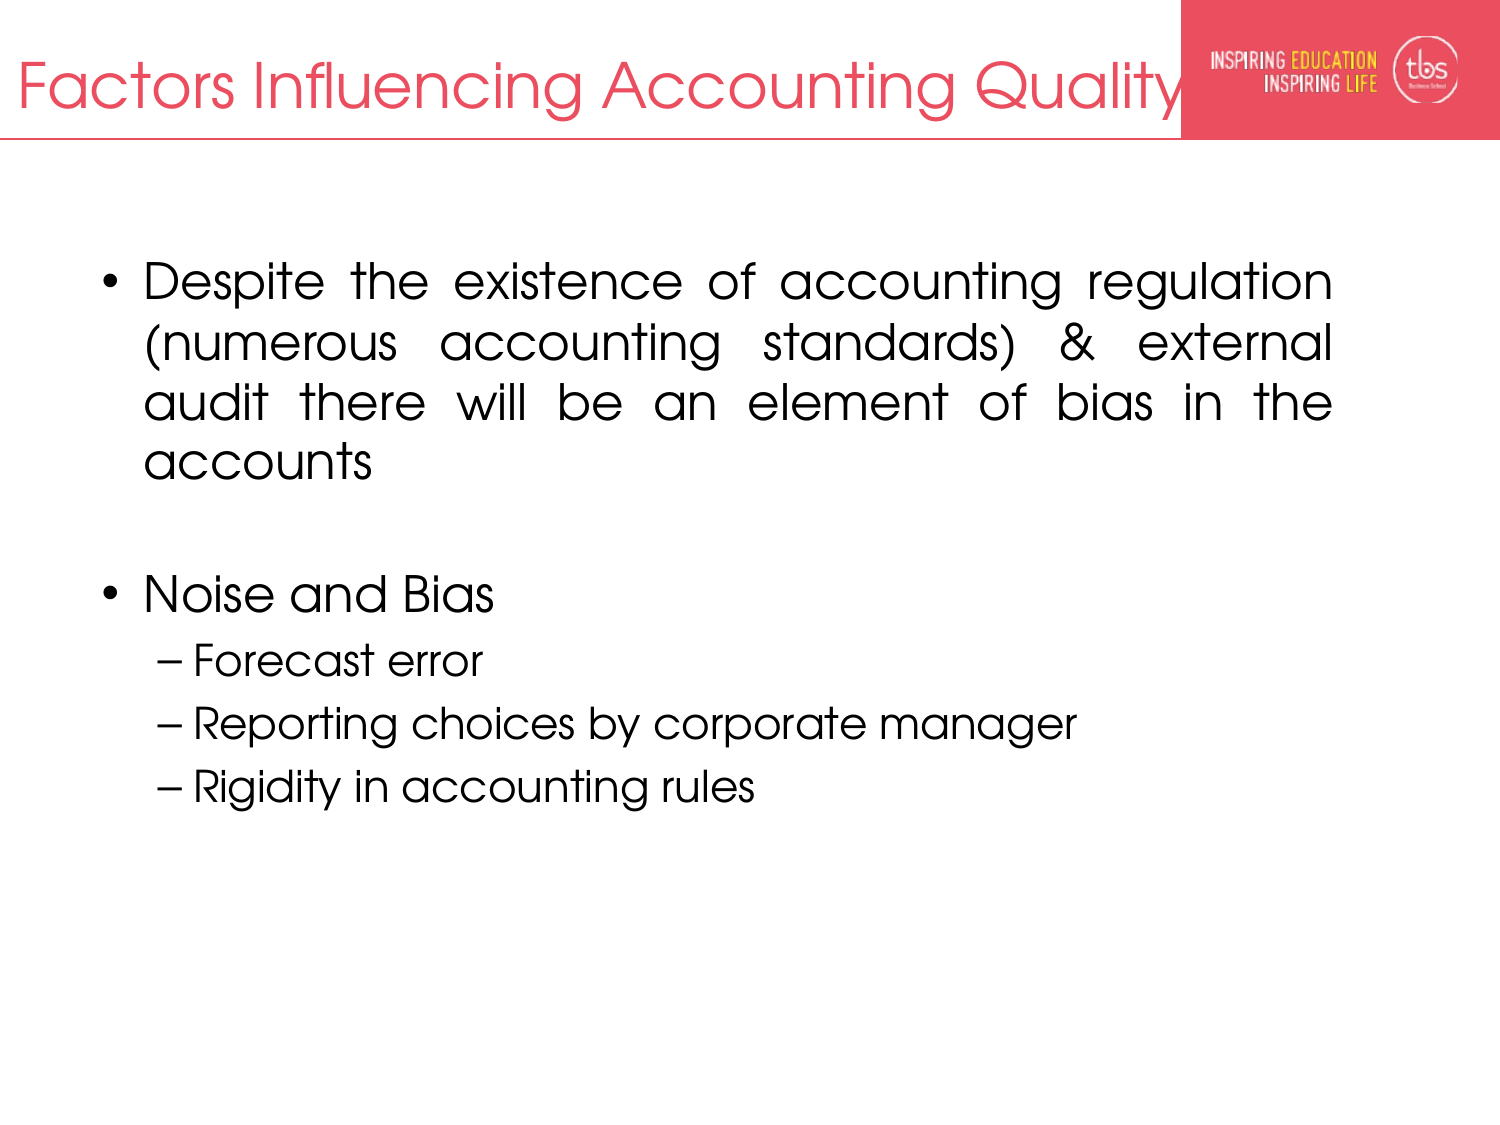

# Factors Influencing Accounting Quality
Despite the existence of accounting regulation (numerous accounting standards) & external audit there will be an element of bias in the accounts

Noise and Bias
Forecast error
Reporting choices by corporate manager
Rigidity in accounting rules